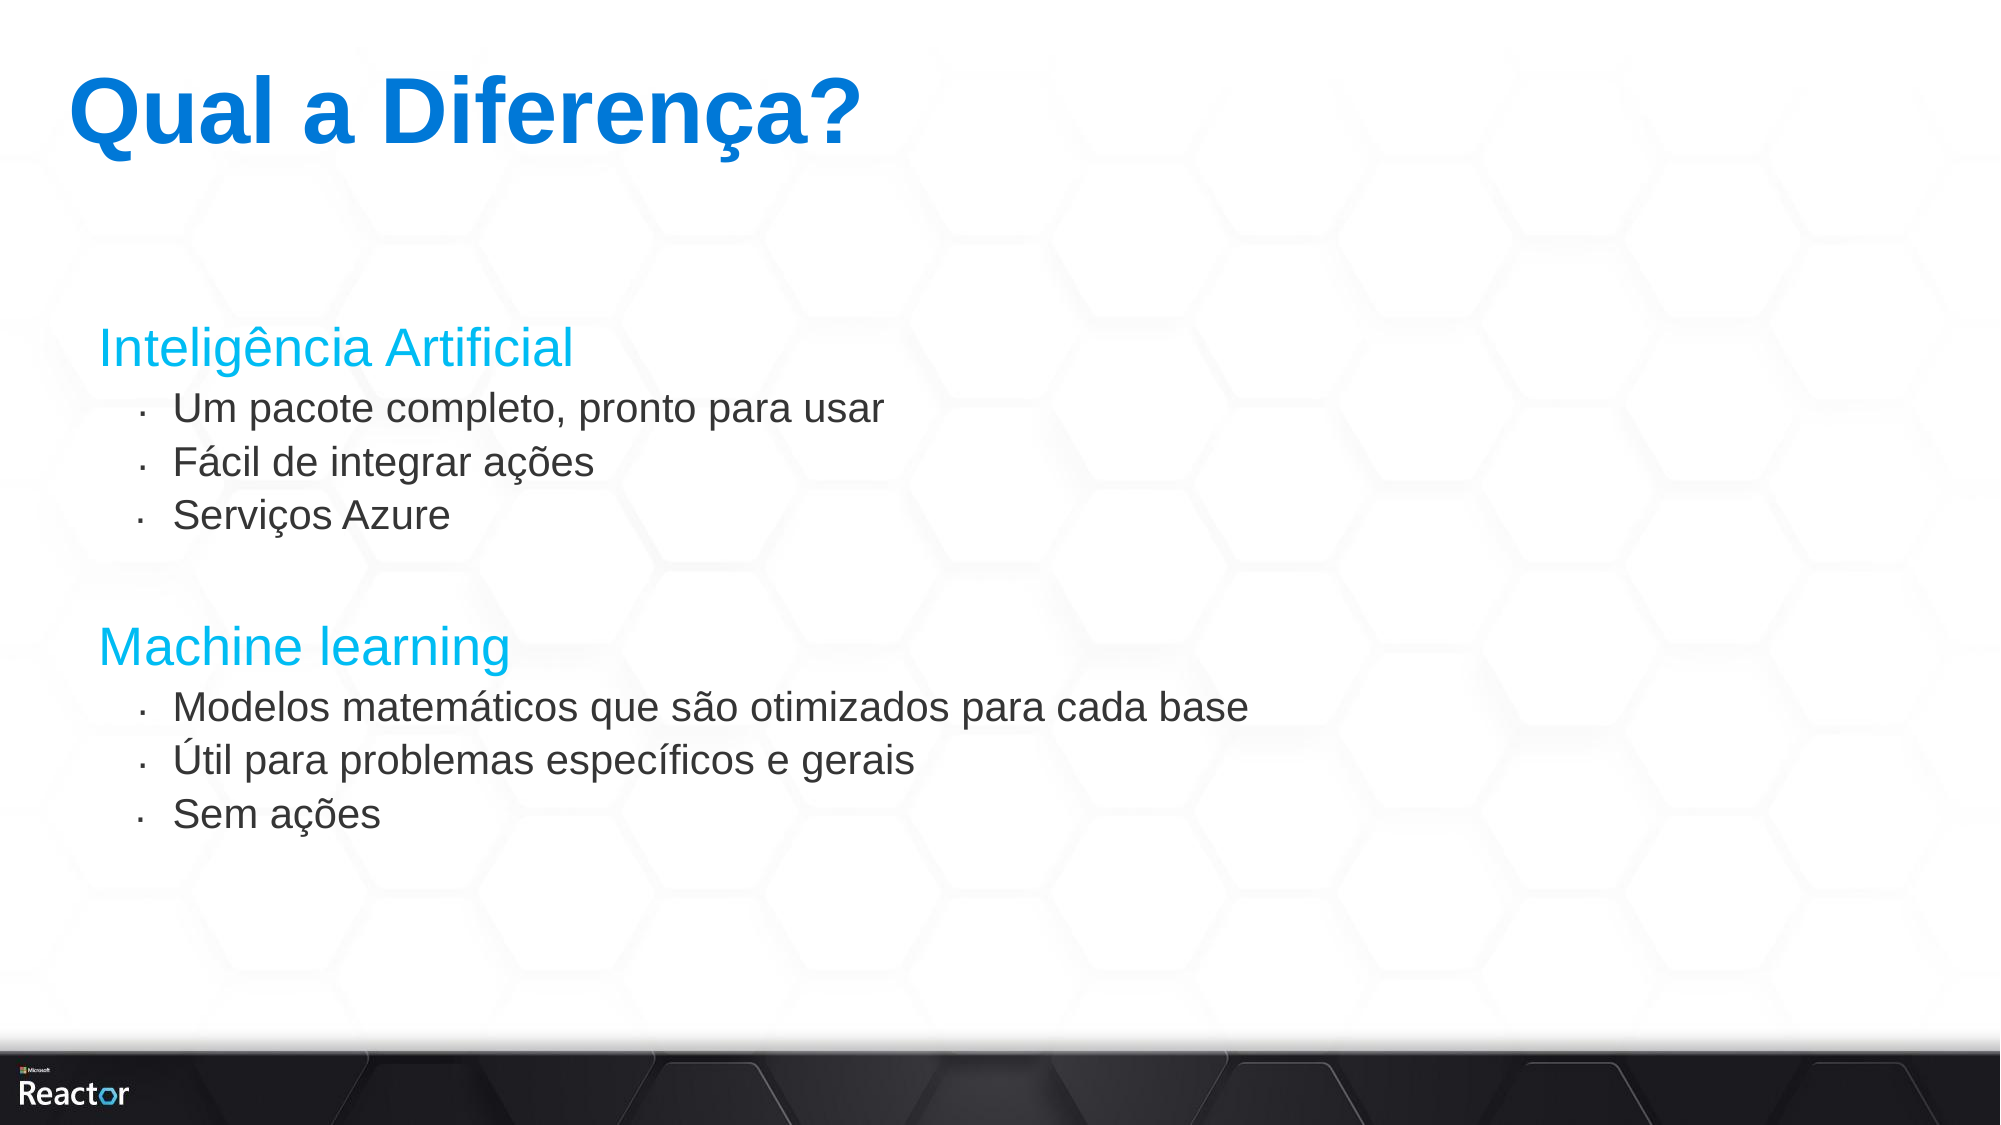

# Qual a Diferença?

Inteligência Artificial
Um pacote completo, pronto para usar
Fácil de integrar ações
Serviços Azure

Machine learning
Modelos matemáticos que são otimizados para cada base
Útil para problemas específicos e gerais
Sem ações